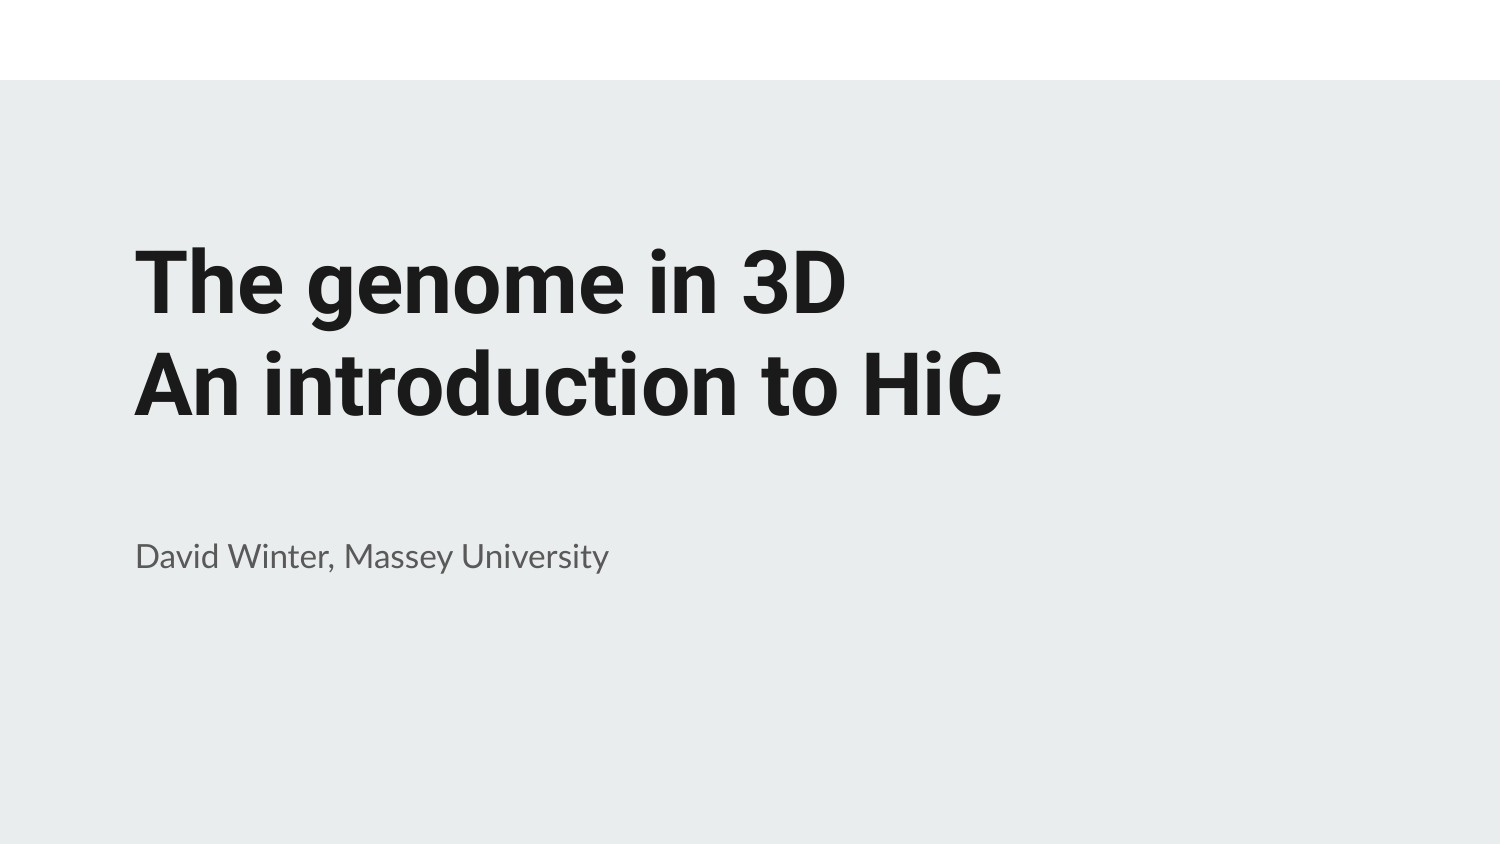

# The genome in 3D
An introduction to HiC
David Winter, Massey University